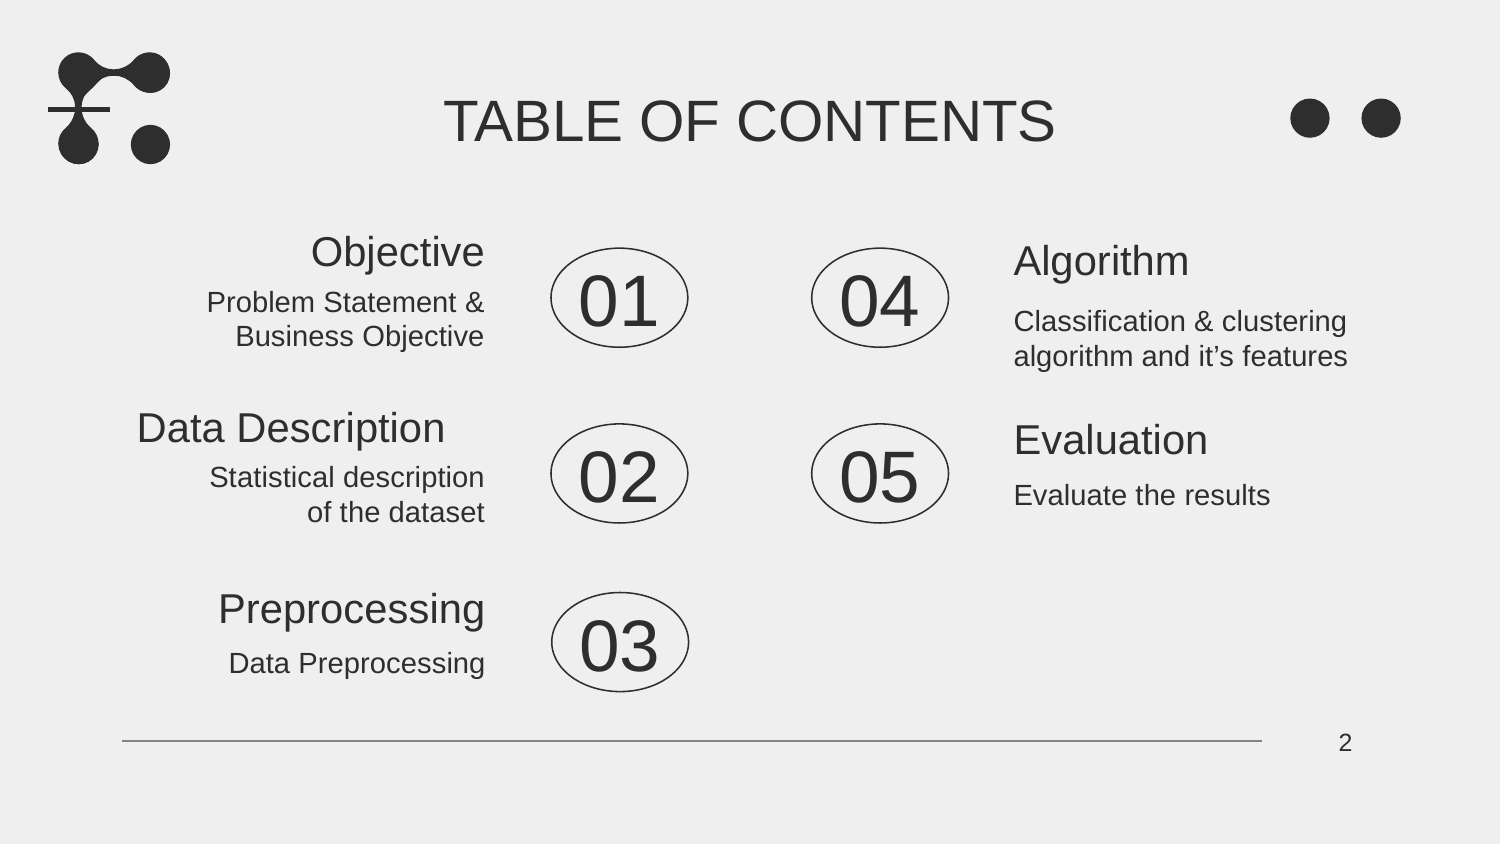

TABLE OF CONTENTS
Objective

# 01
04
Algorithm

Problem Statement &
Business Objective
Classification & clustering algorithm and it’s features

Data Description
Evaluation

02
05
Evaluate the results
Statistical description
of the dataset
Preprocessing

03
Data Preprocessing
2